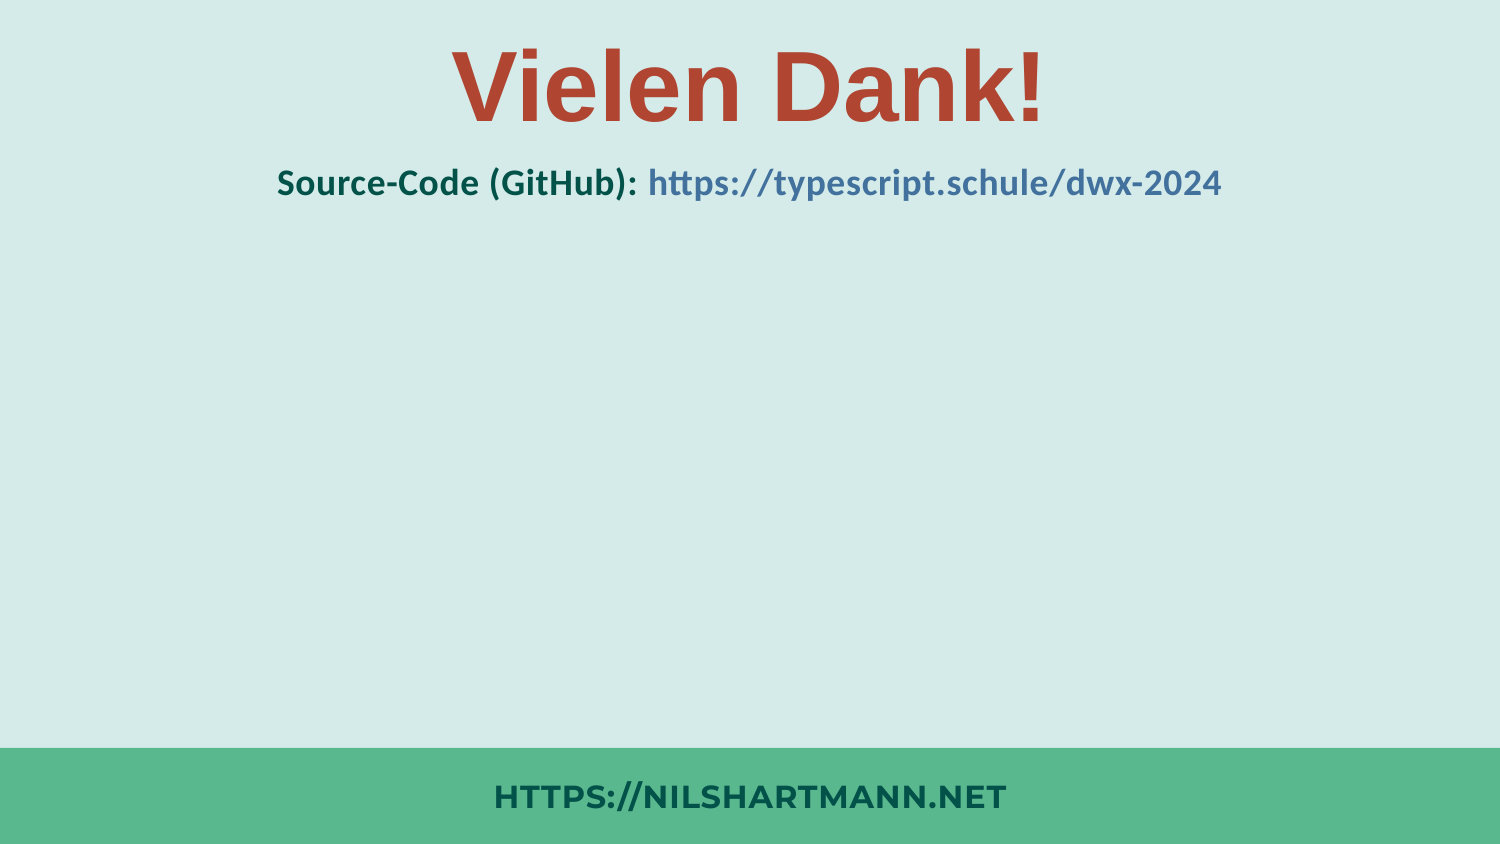

Vielen Dank!
Source-Code (GitHub): https://typescript.schule/dwx-2024

# HTTPS://NILSHARTMANN.NET